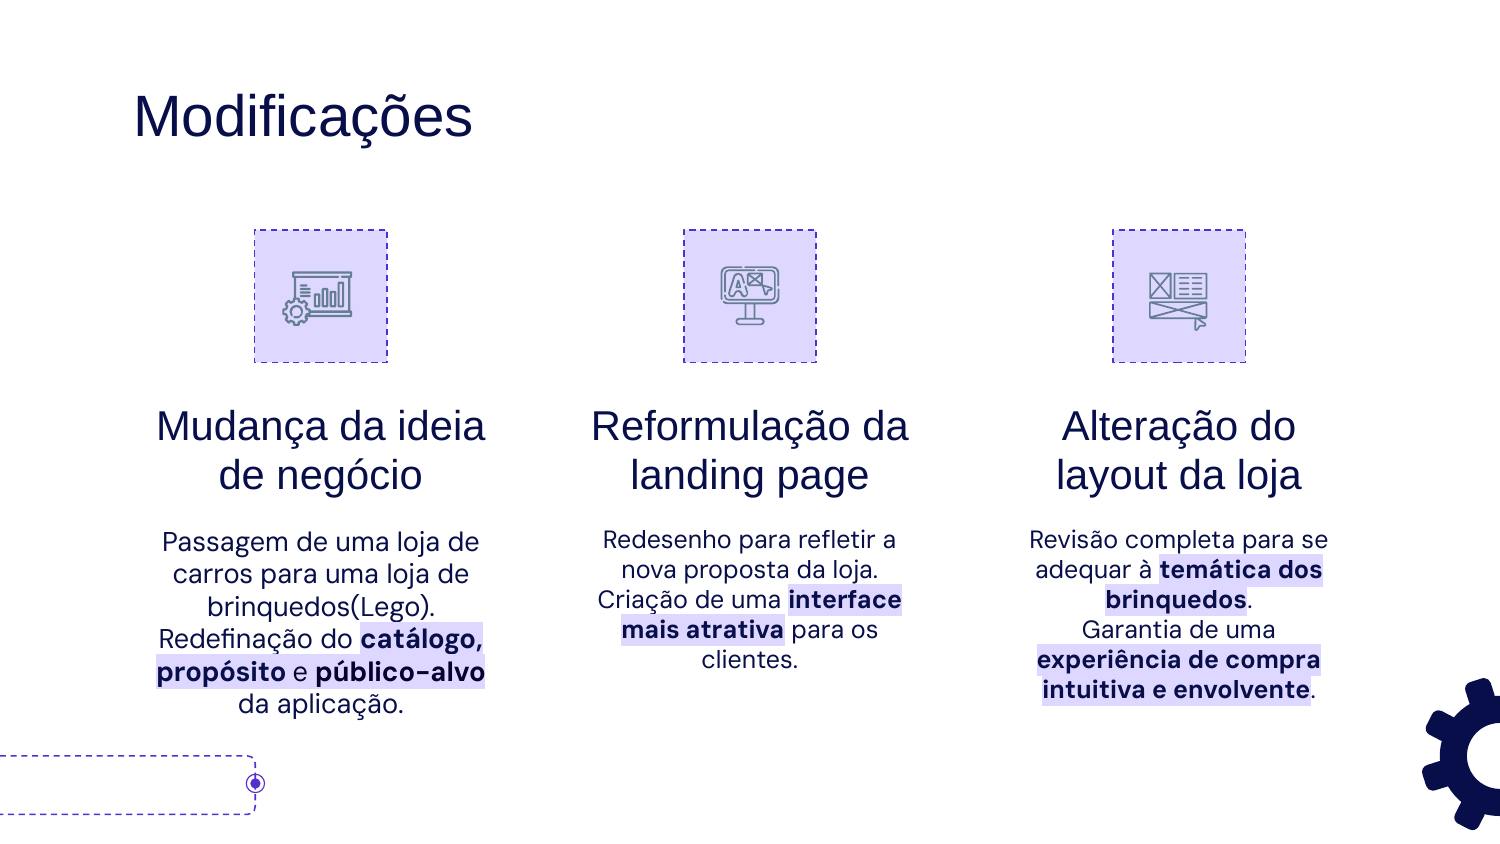

# Modificações

Mudança da ideia de negócio
Reformulação da landing page
Alteração do layout da loja
Passagem de uma loja de carros para uma loja de brinquedos(Lego).
Redefinação do catálogo, propósito e público-alvo da aplicação.
Redesenho para refletir a nova proposta da loja.
Criação de uma interface mais atrativa para os clientes.
Revisão completa para se adequar à temática dos brinquedos.
Garantia de uma experiência de compra intuitiva e envolvente.